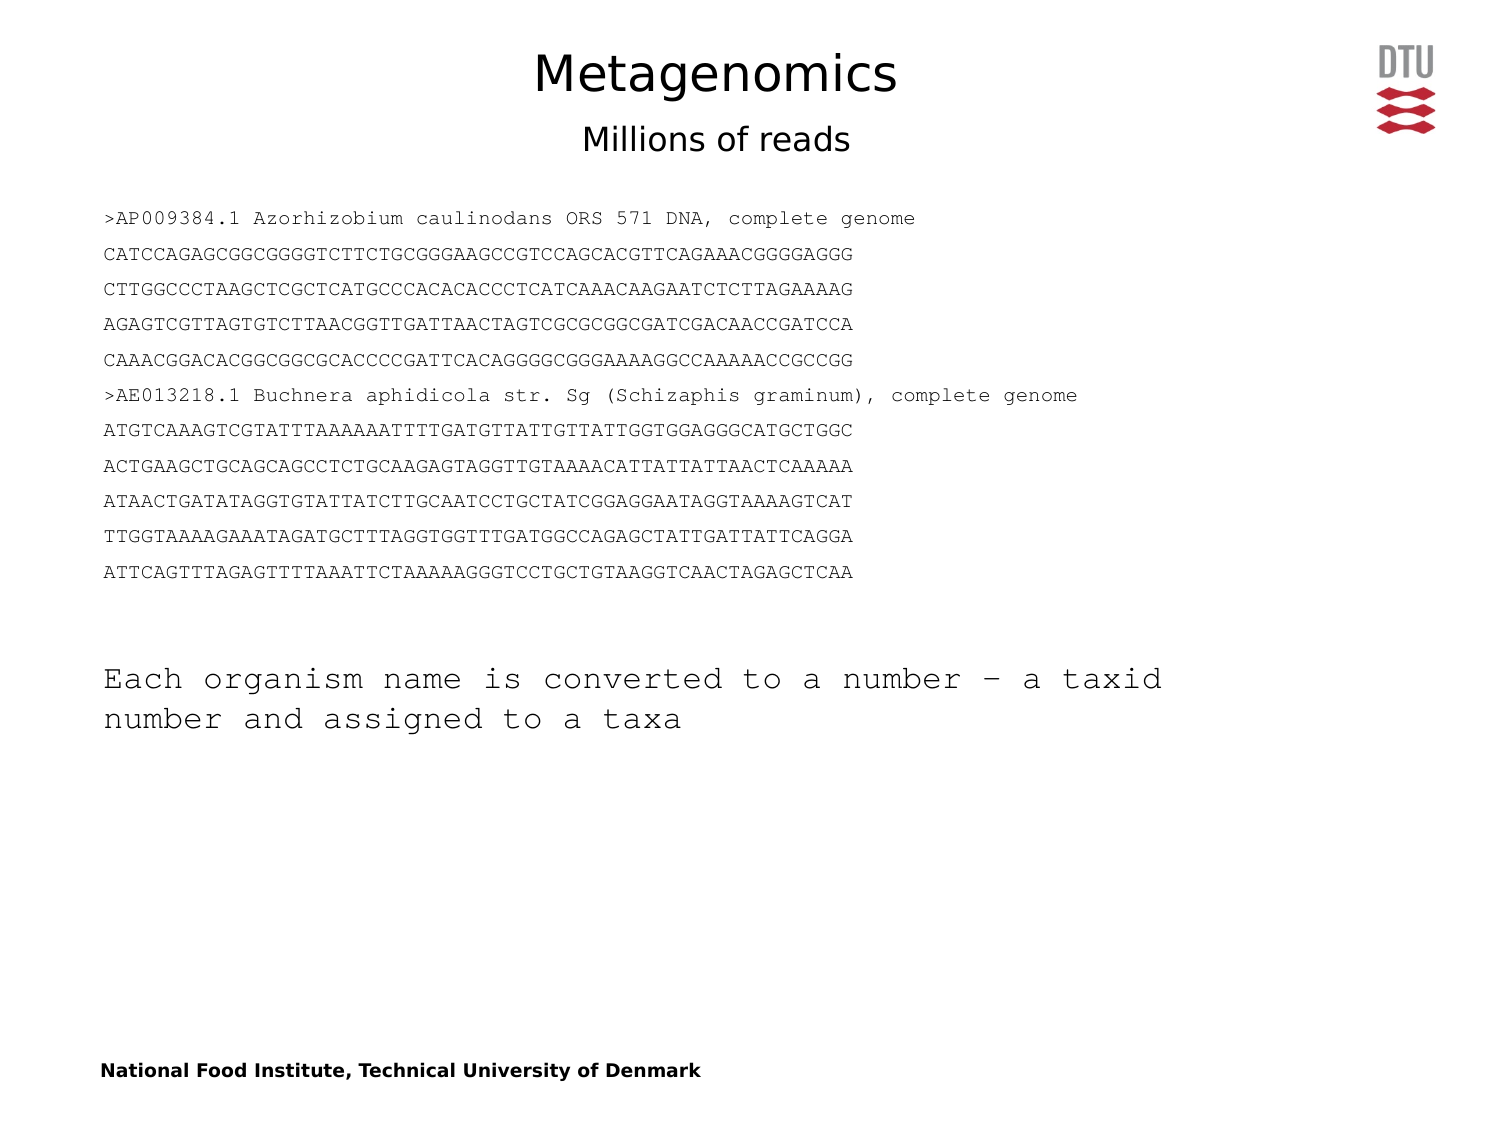

Metagenomics
Millions of reads
>AP009384.1 Azorhizobium caulinodans ORS 571 DNA, complete genome
CATCCAGAGCGGCGGGGTCTTCTGCGGGAAGCCGTCCAGCACGTTCAGAAACGGGGAGGG
CTTGGCCCTAAGCTCGCTCATGCCCACACACCCTCATCAAACAAGAATCTCTTAGAAAAG
AGAGTCGTTAGTGTCTTAACGGTTGATTAACTAGTCGCGCGGCGATCGACAACCGATCCA
CAAACGGACACGGCGGCGCACCCCGATTCACAGGGGCGGGAAAAGGCCAAAAACCGCCGG
>AE013218.1 Buchnera aphidicola str. Sg (Schizaphis graminum), complete genome
ATGTCAAAGTCGTATTTAAAAAATTTTGATGTTATTGTTATTGGTGGAGGGCATGCTGGC
ACTGAAGCTGCAGCAGCCTCTGCAAGAGTAGGTTGTAAAACATTATTATTAACTCAAAAA
ATAACTGATATAGGTGTATTATCTTGCAATCCTGCTATCGGAGGAATAGGTAAAAGTCAT
TTGGTAAAAGAAATAGATGCTTTAGGTGGTTTGATGGCCAGAGCTATTGATTATTCAGGA
ATTCAGTTTAGAGTTTTAAATTCTAAAAAGGGTCCTGCTGTAAGGTCAACTAGAGCTCAA

Each organism name is converted to a number – a taxid number and assigned to a taxa